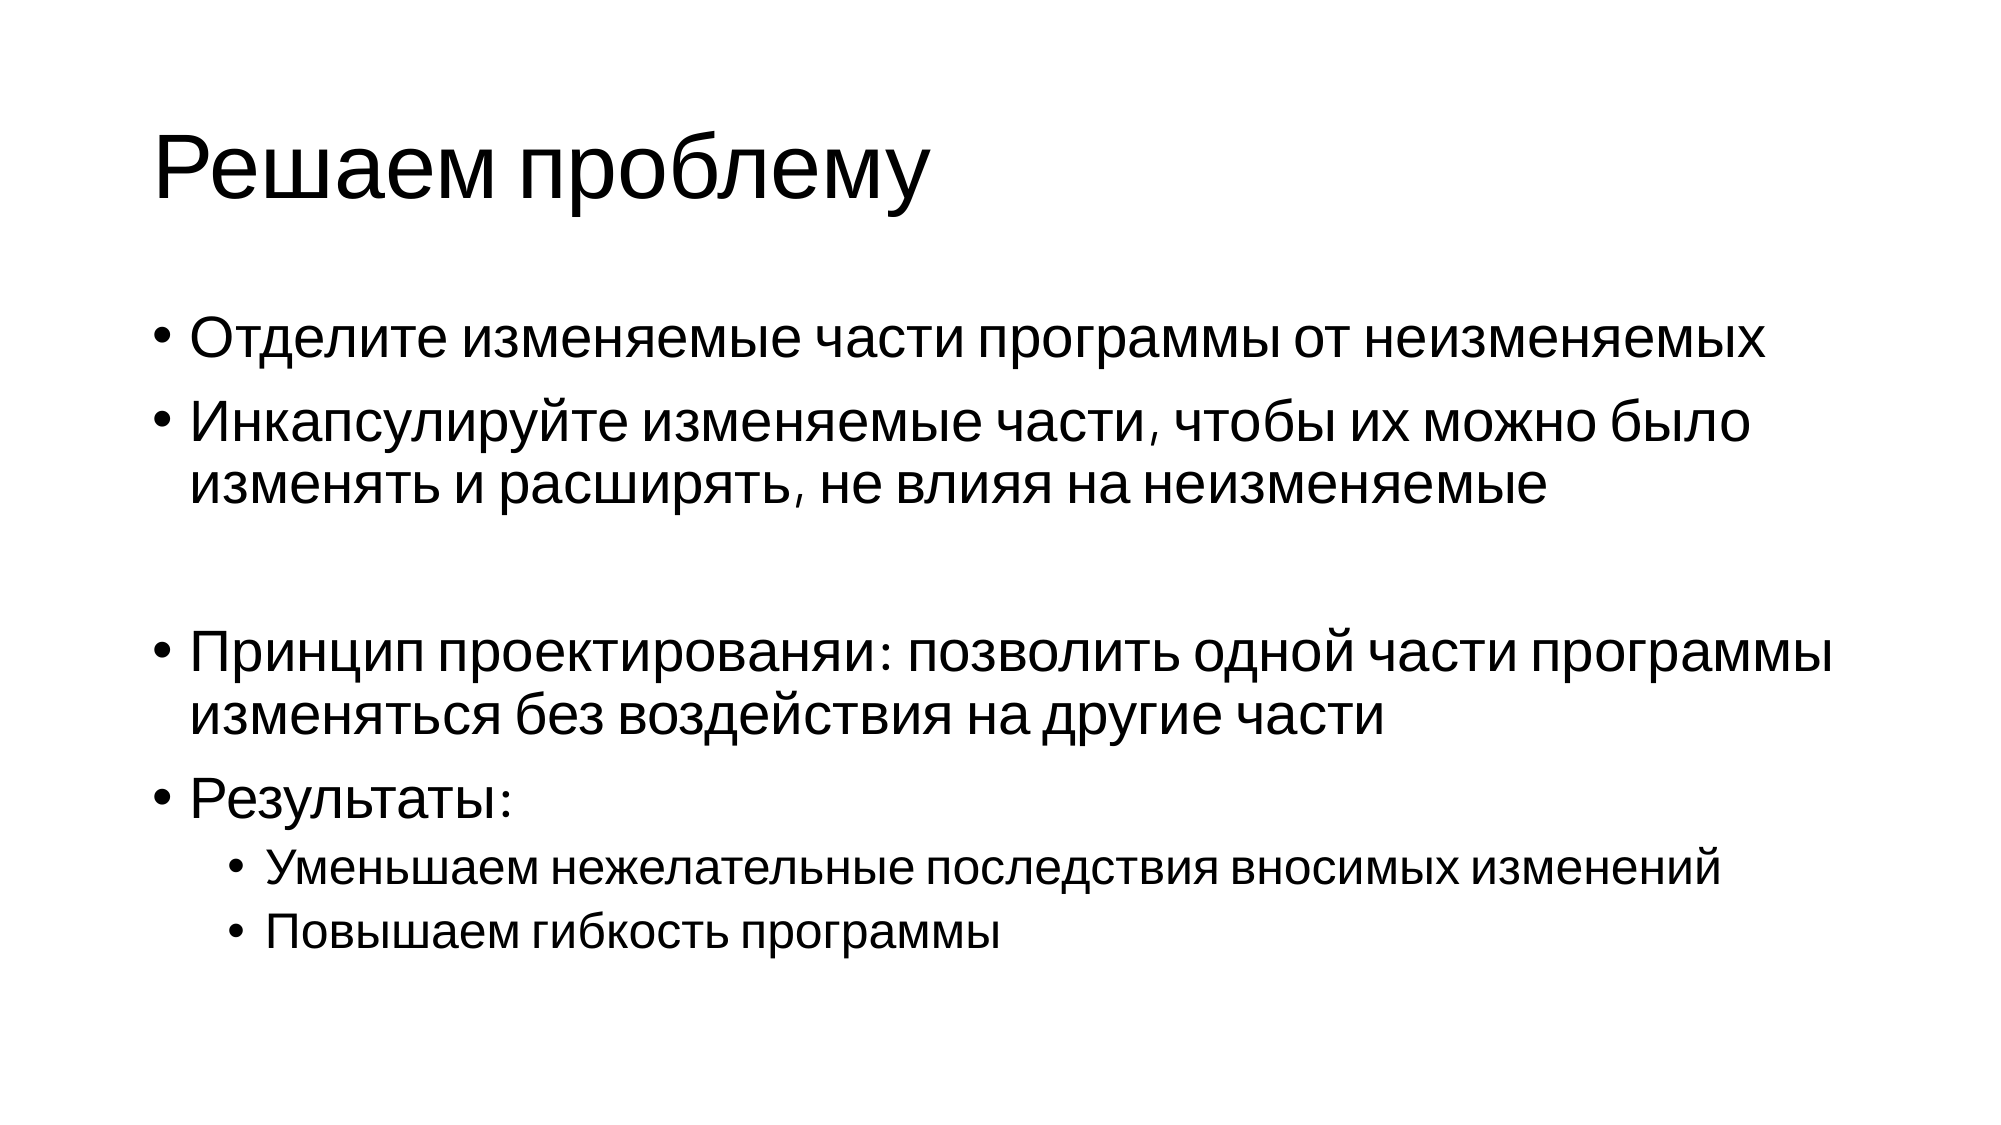

# Решаем проблему
Отделите изменяемые части программы от неизменяемых
Инкапсулируйте изменяемые части, чтобы их можно было изменять и расширять, не влияя на неизменяемые

Принцип проектированяи: позволить одной части программы изменяться без воздействия на другие части
Результаты:
Уменьшаем нежелательные последствия вносимых изменений
Повышаем гибкость программы